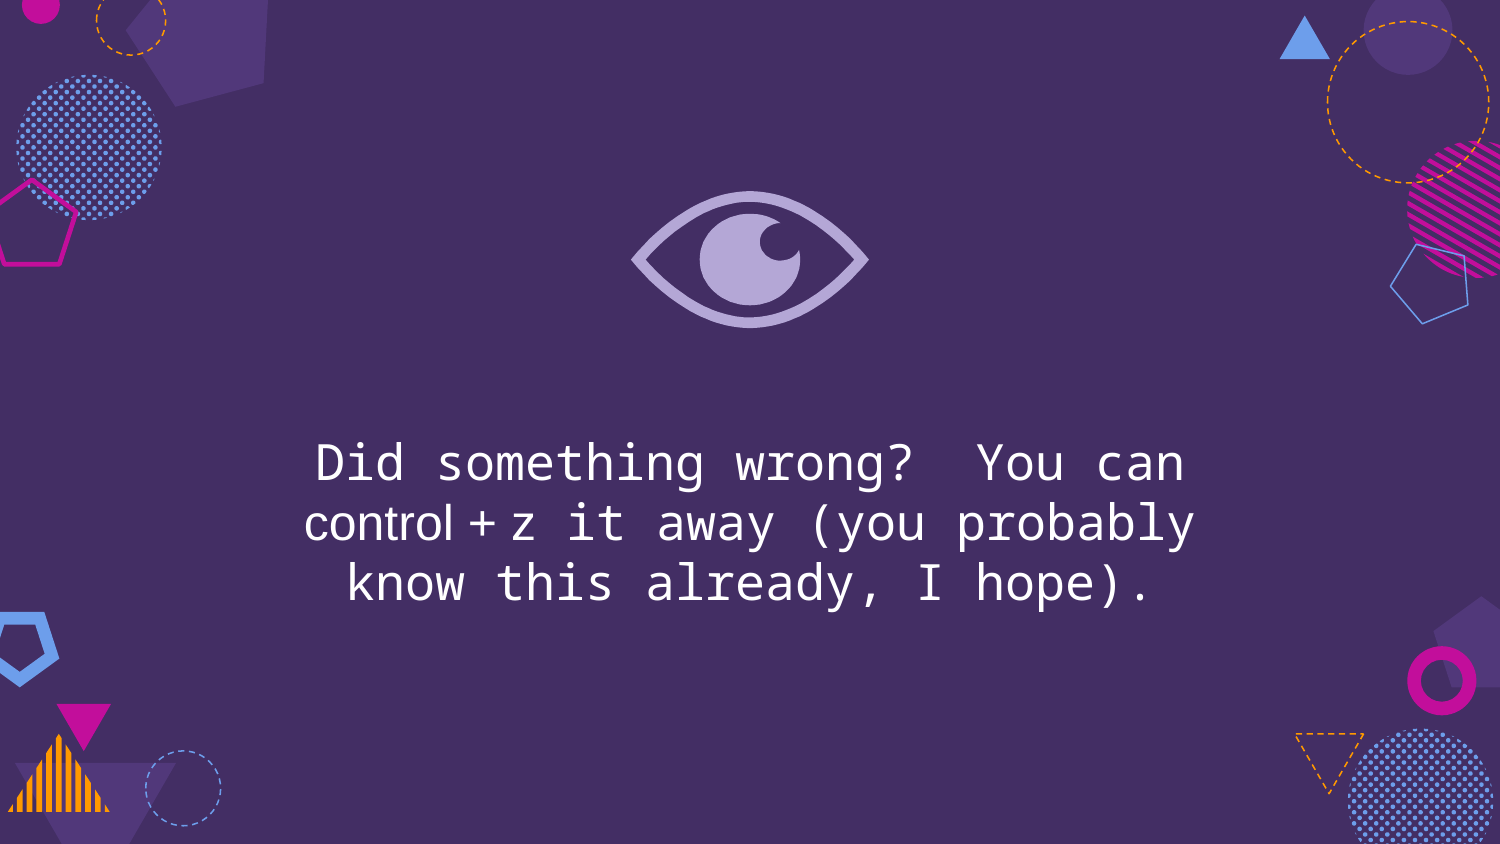

Did something wrong?  You can control + z it away (you probably know this already, I hope).